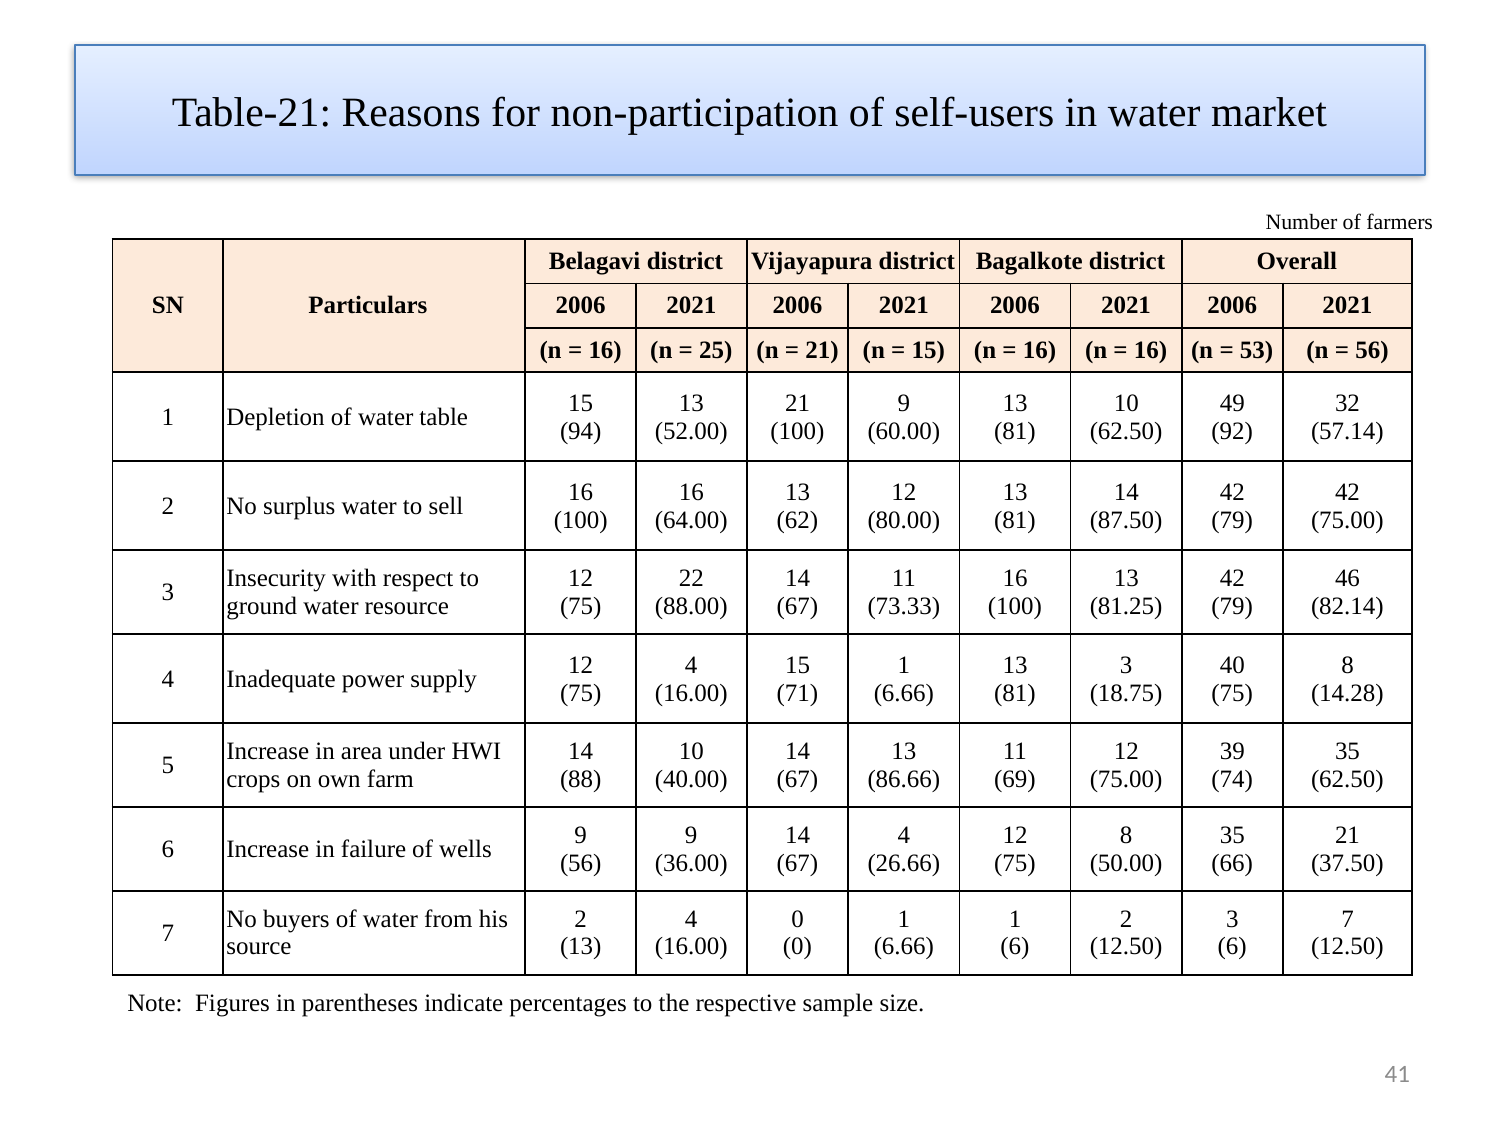

# Table-21: Reasons for non-participation of self-users in water market
Number of farmers
| SN | Particulars | Belagavi district |  | Vijayapura district |  | Bagalkote district |  | Overall |  |
| --- | --- | --- | --- | --- | --- | --- | --- | --- | --- |
|  |  | 2006 | 2021 | 2006 | 2021 | 2006 | 2021 | 2006 | 2021 |
|  |  | (n = 16) | (n = 25) | (n = 21) | (n = 15) | (n = 16) | (n = 16) | (n = 53) | (n = 56) |
| 1 | Depletion of water table | 15 (94) | 13 (52.00) | 21 (100) | 9 (60.00) | 13 (81) | 10 (62.50) | 49 (92) | 32 (57.14) |
| 2 | No surplus water to sell | 16 (100) | 16 (64.00) | 13 (62) | 12 (80.00) | 13 (81) | 14 (87.50) | 42 (79) | 42 (75.00) |
| 3 | Insecurity with respect to ground water resource | 12 (75) | 22 (88.00) | 14 (67) | 11 (73.33) | 16 (100) | 13 (81.25) | 42 (79) | 46 (82.14) |
| 4 | Inadequate power supply | 12 (75) | 4 (16.00) | 15 (71) | 1 (6.66) | 13 (81) | 3 (18.75) | 40 (75) | 8 (14.28) |
| 5 | Increase in area under HWI crops on own farm | 14 (88) | 10 (40.00) | 14 (67) | 13 (86.66) | 11 (69) | 12 (75.00) | 39 (74) | 35 (62.50) |
| 6 | Increase in failure of wells | 9 (56) | 9 (36.00) | 14 (67) | 4 (26.66) | 12 (75) | 8 (50.00) | 35 (66) | 21 (37.50) |
| 7 | No buyers of water from his source | 2 (13) | 4 (16.00) | 0 (0) | 1 (6.66) | 1 (6) | 2 (12.50) | 3 (6) | 7 (12.50) |
Note:  Figures in parentheses indicate percentages to the respective sample size.
41